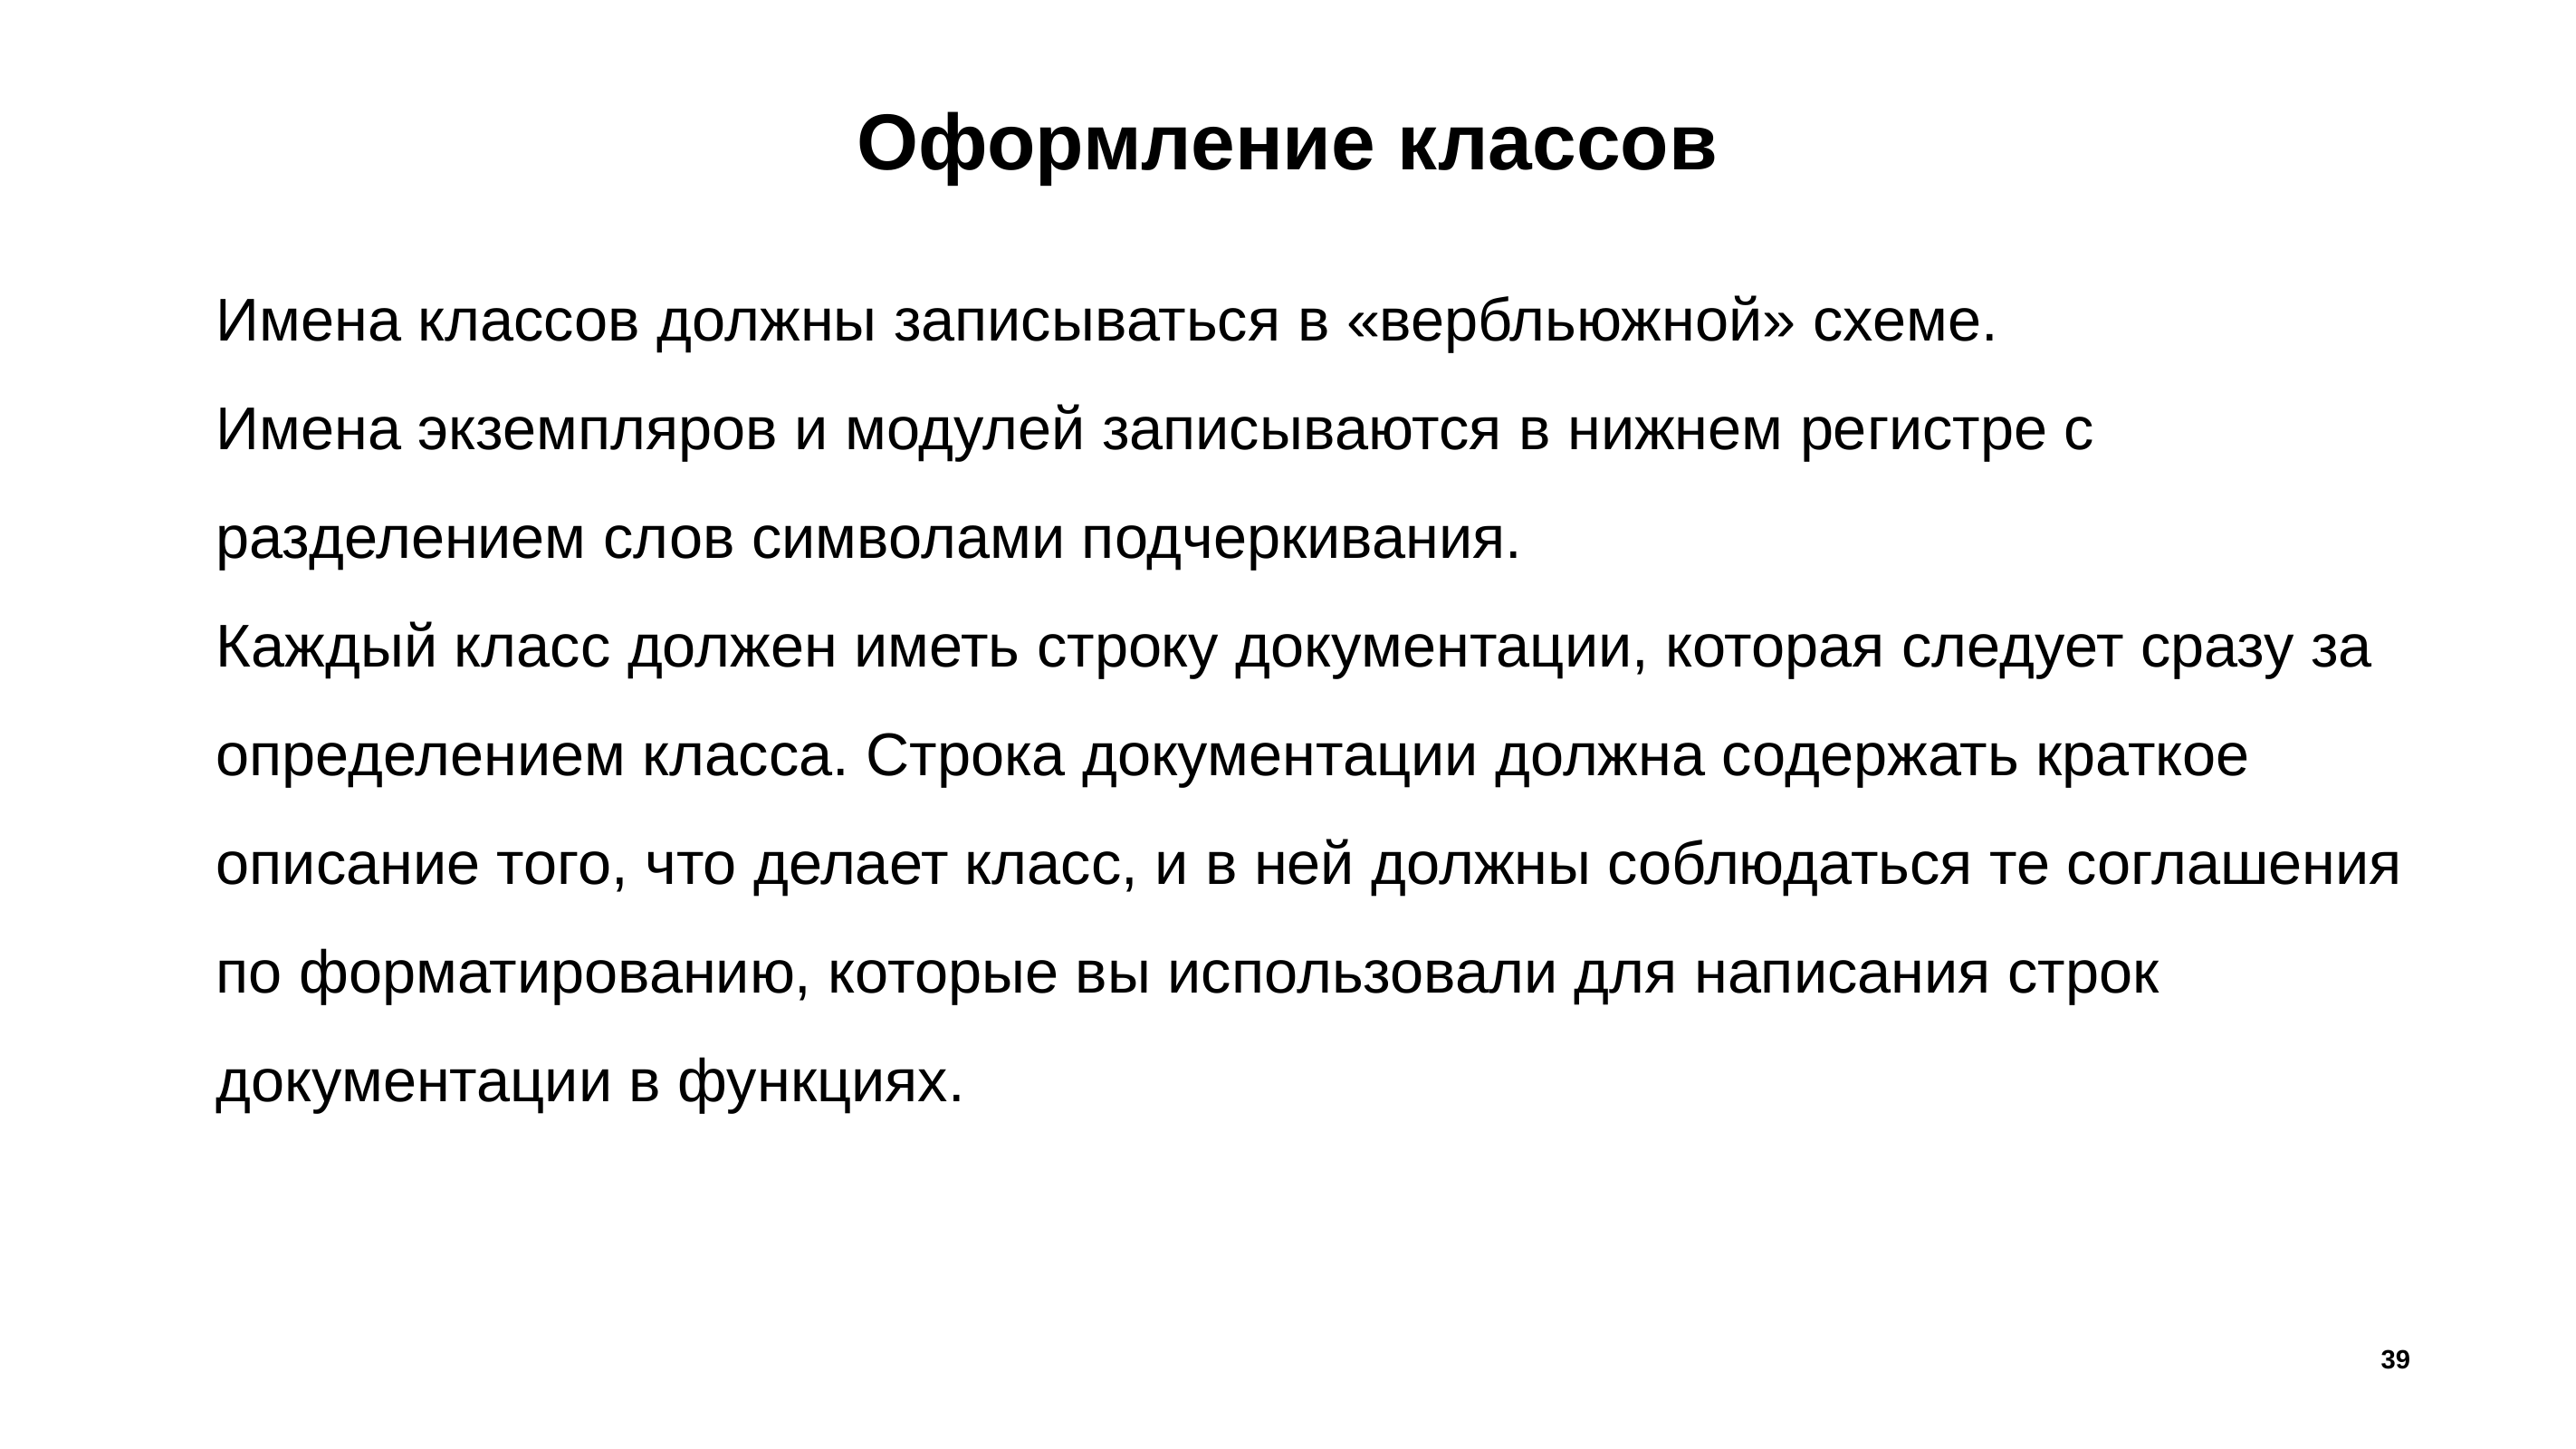

# Оформление классов
Имена классов должны записываться в «вербльюжной» схеме.
Имена экземпляров и модулей записываются в нижнем регистре с разделением слов символами подчеркивания.
Каждый класс должен иметь строку документации, которая следует сразу за определением класса. Строка документации должна содержать краткое описание того, что делает класс, и в ней должны соблюдаться те соглашения по форматированию, которые вы использовали для написания строк документации в функциях.
39